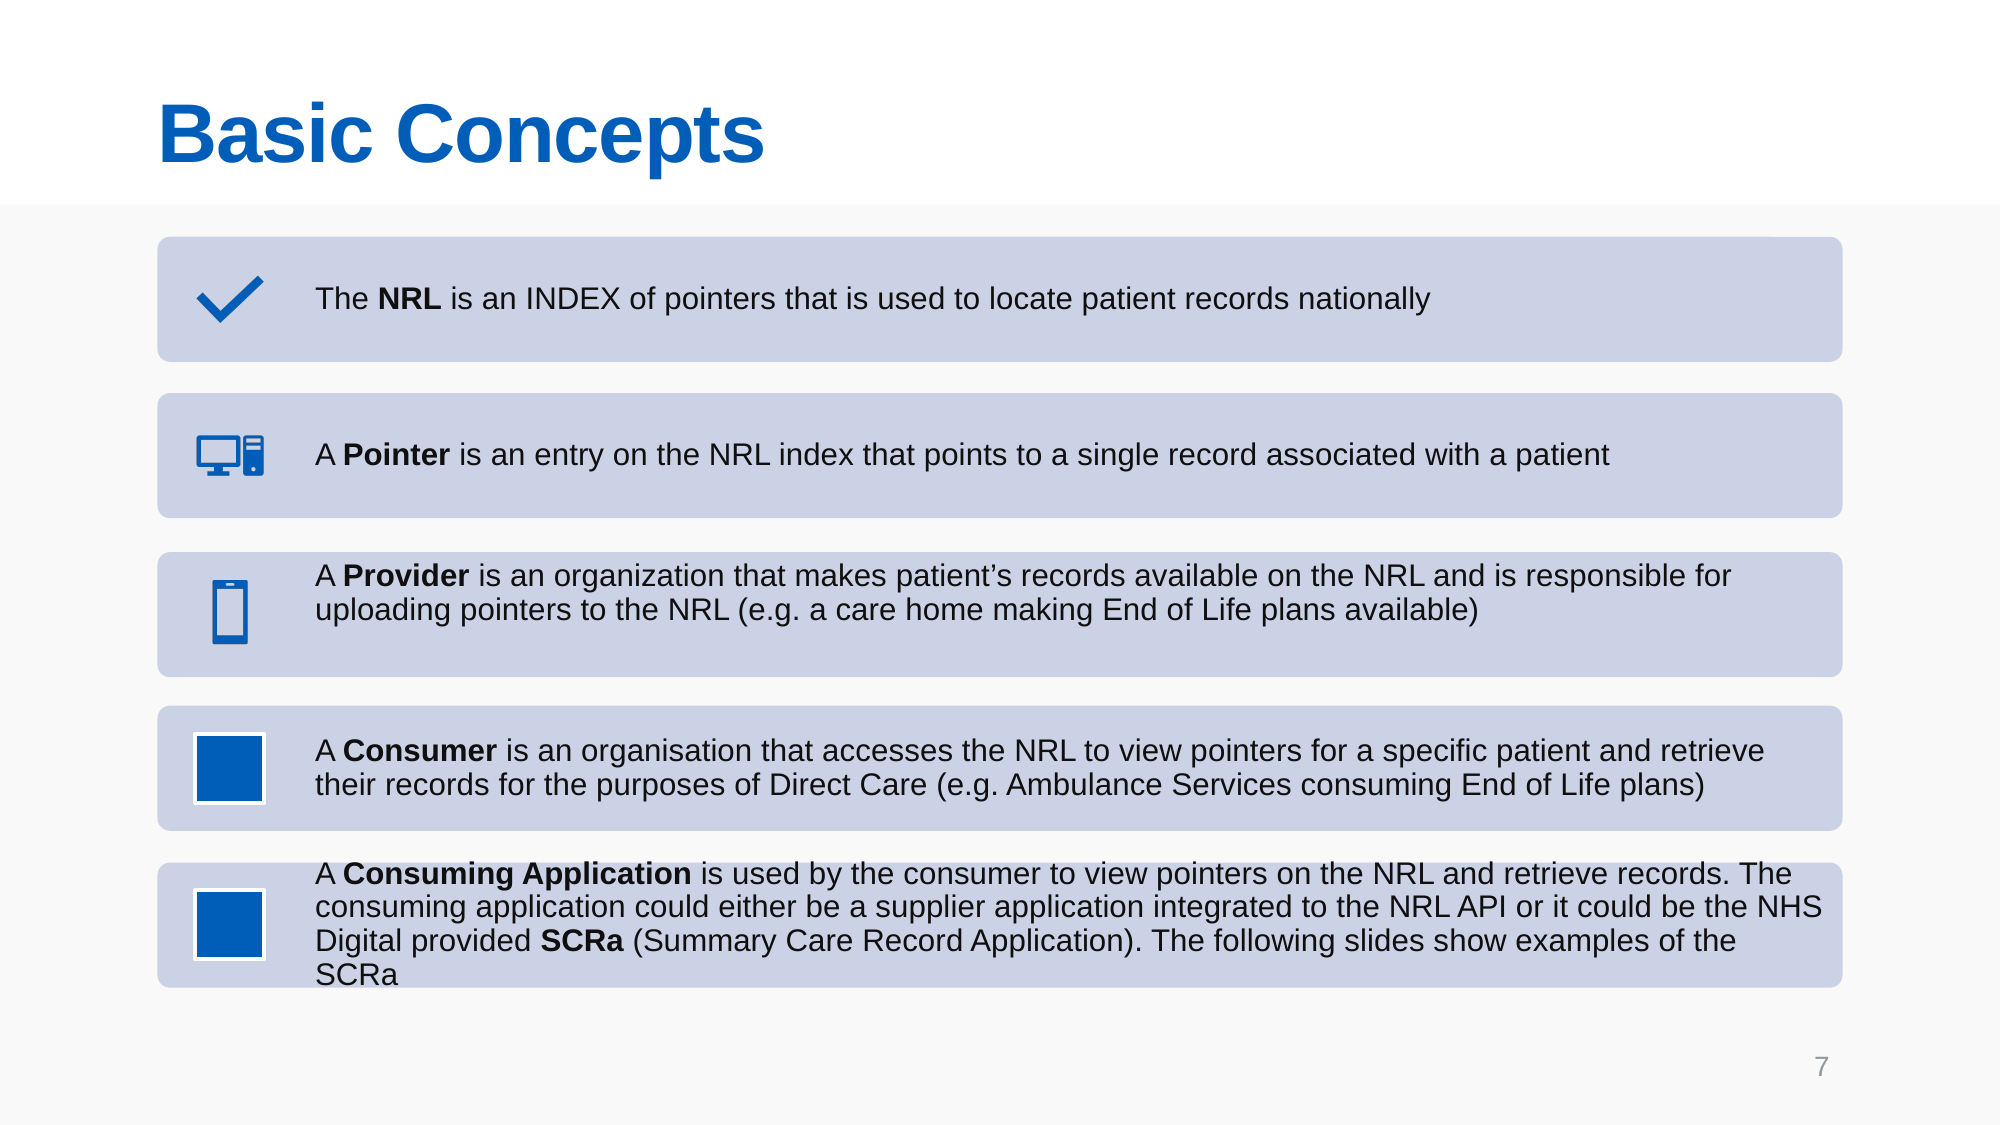

# Basic Concepts
The NRL is an INDEX of pointers that is used to locate patient records nationally
A Pointer is an entry on the NRL index that points to a single record associated with a patient
A Provider is an organization that makes patient’s records available on the NRL and is responsible for uploading pointers to the NRL (e.g. a care home making End of Life plans available)
A Consumer is an organisation that accesses the NRL to view pointers for a specific patient and retrieve their records for the purposes of Direct Care (e.g. Ambulance Services consuming End of Life plans)
A Consuming Application is used by the consumer to view pointers on the NRL and retrieve records. The consuming application could either be a supplier application integrated to the NRL API or it could be the NHS Digital provided SCRa (Summary Care Record Application). The following slides show examples of the SCRa
7